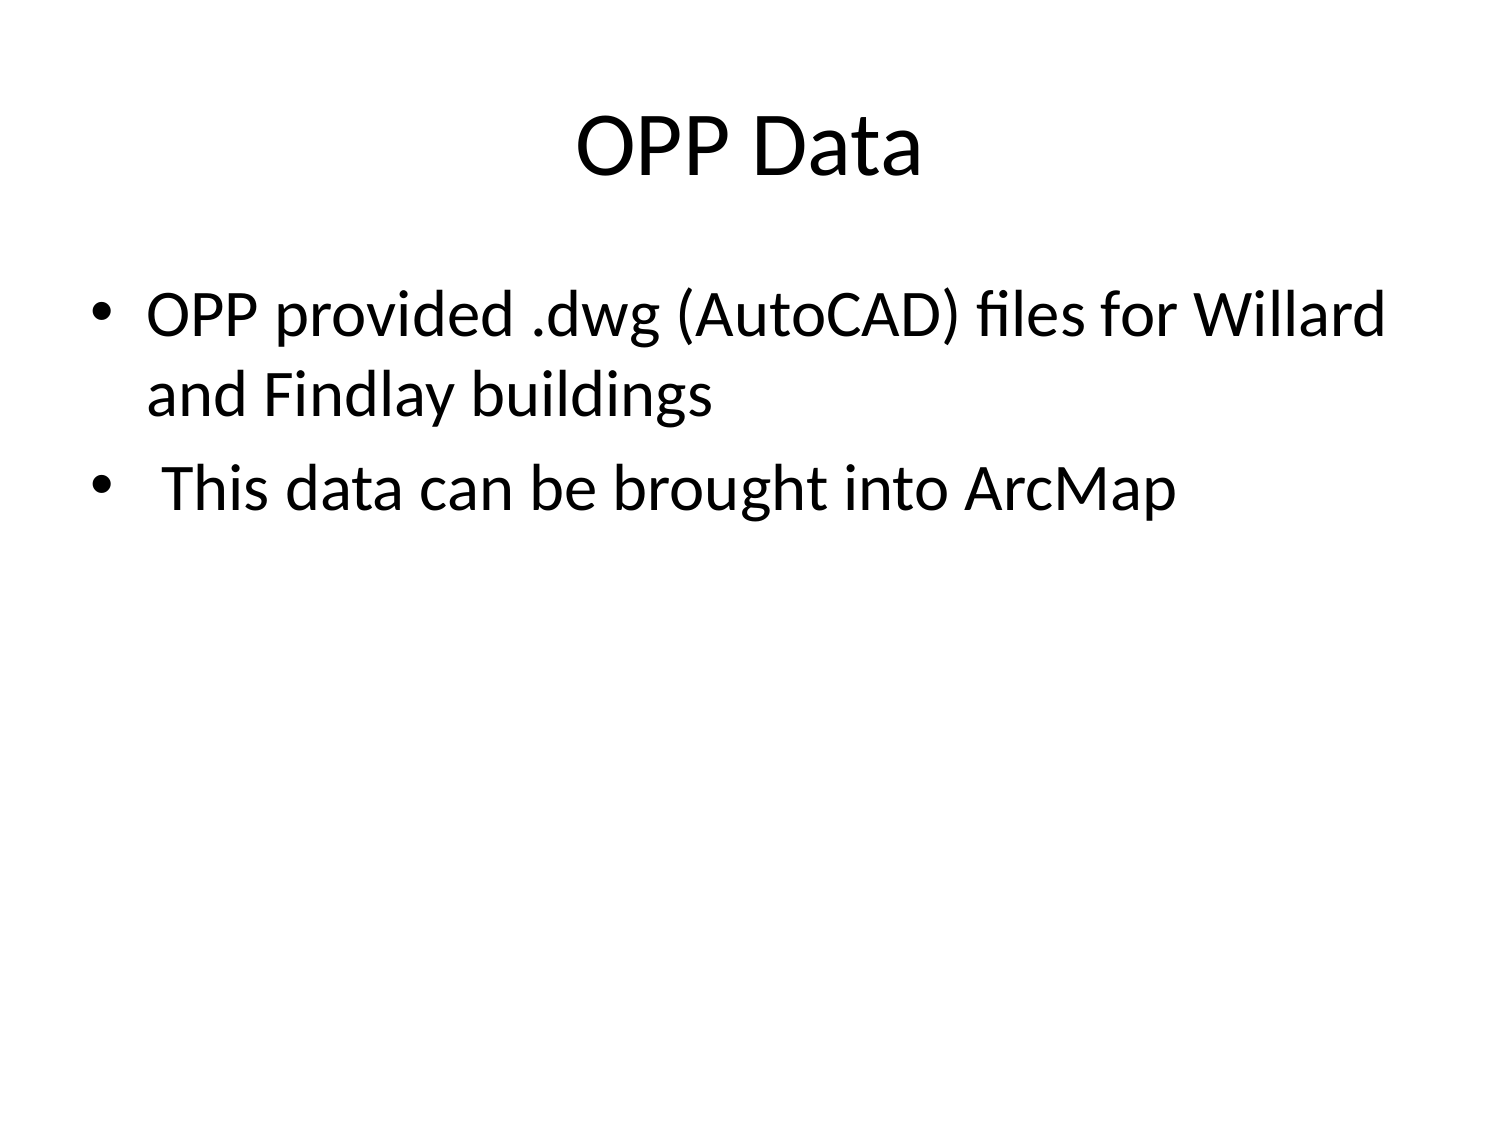

# OPP Data
OPP provided .dwg (AutoCAD) files for Willard and Findlay buildings
 This data can be brought into ArcMap